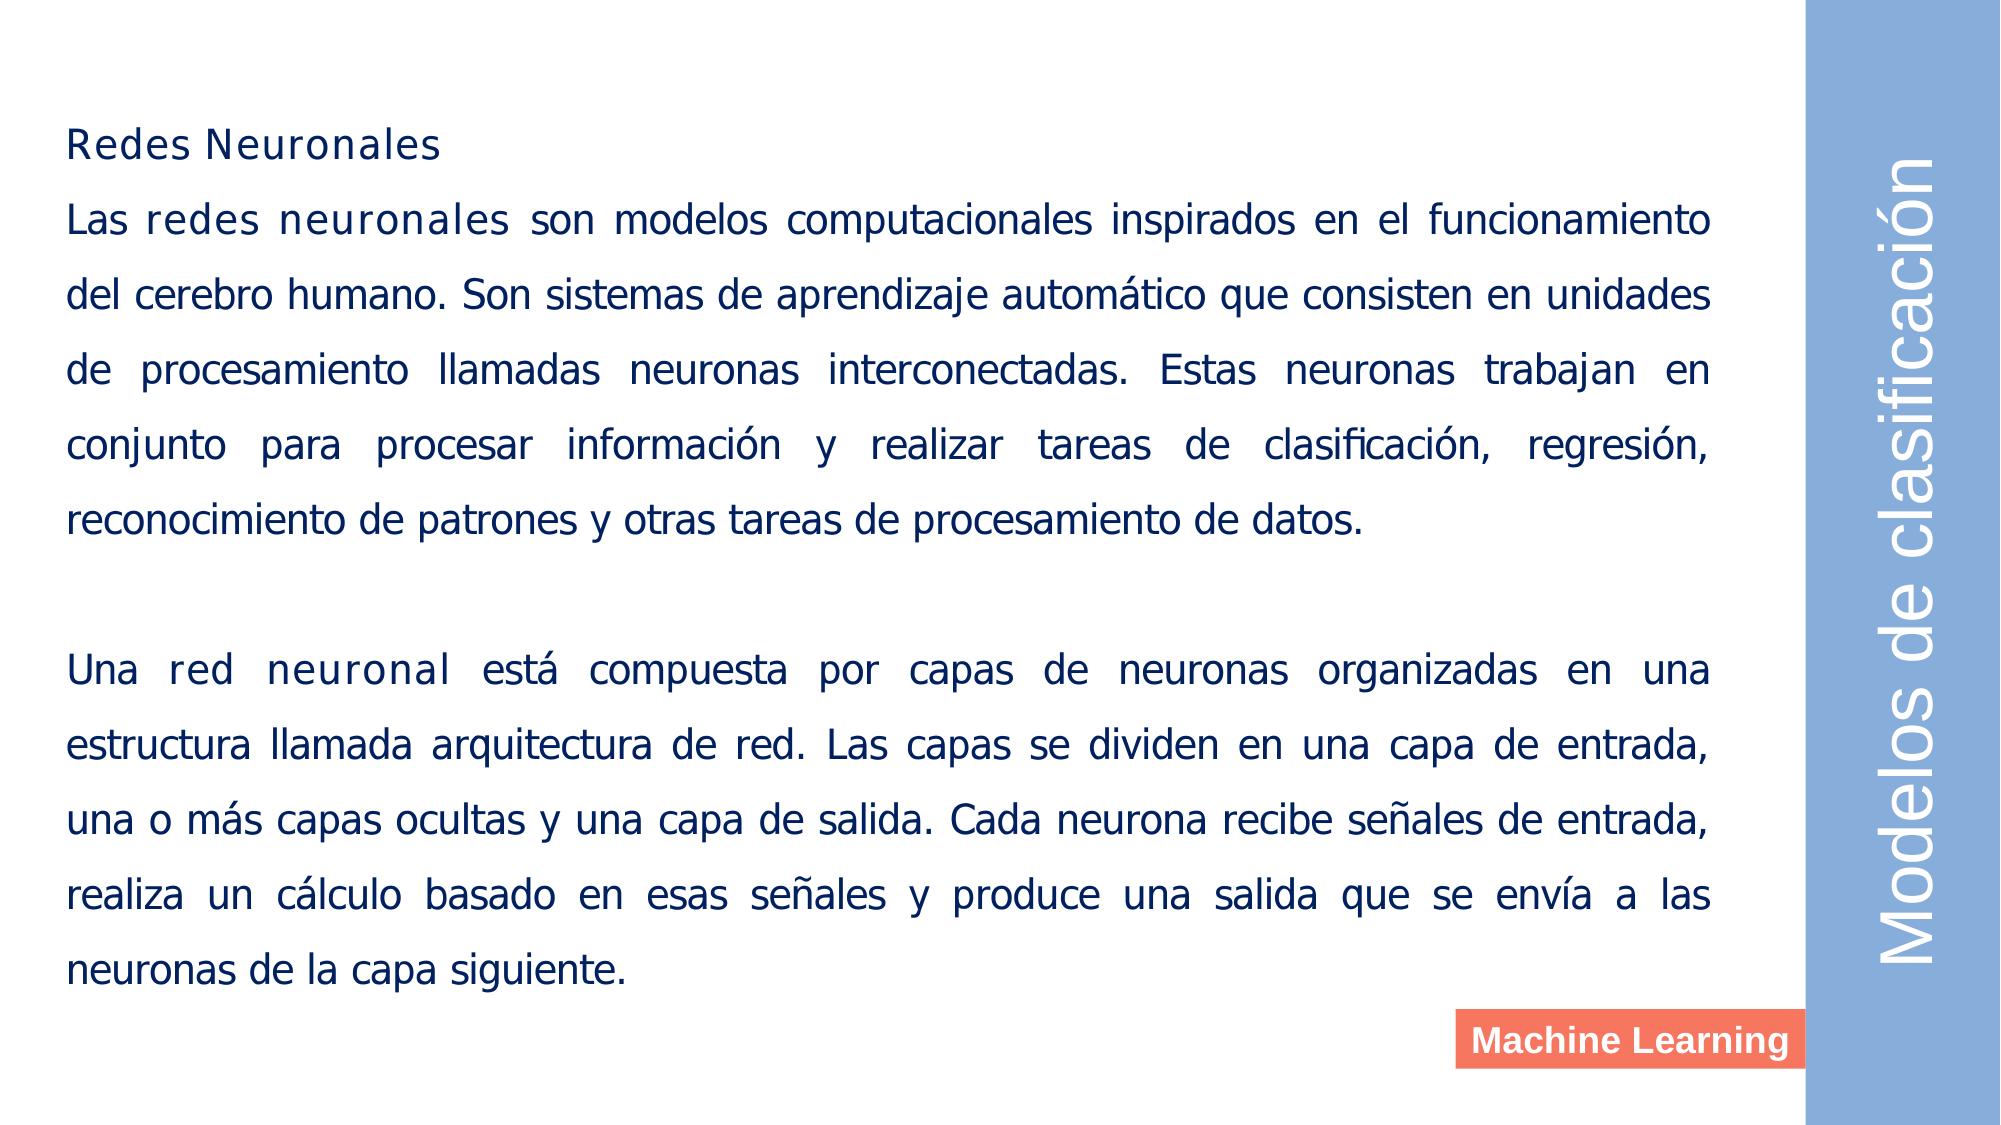

Redes Neuronales
Las redes neuronales son modelos computacionales inspirados en el funcionamiento del cerebro humano. Son sistemas de aprendizaje automático que consisten en unidades de procesamiento llamadas neuronas interconectadas. Estas neuronas trabajan en conjunto para procesar información y realizar tareas de clasificación, regresión, reconocimiento de patrones y otras tareas de procesamiento de datos.

Una red neuronal está compuesta por capas de neuronas organizadas en una estructura llamada arquitectura de red. Las capas se dividen en una capa de entrada, una o más capas ocultas y una capa de salida. Cada neurona recibe señales de entrada, realiza un cálculo basado en esas señales y produce una salida que se envía a las neuronas de la capa siguiente.
Modelos de clasificación
Machine Learning